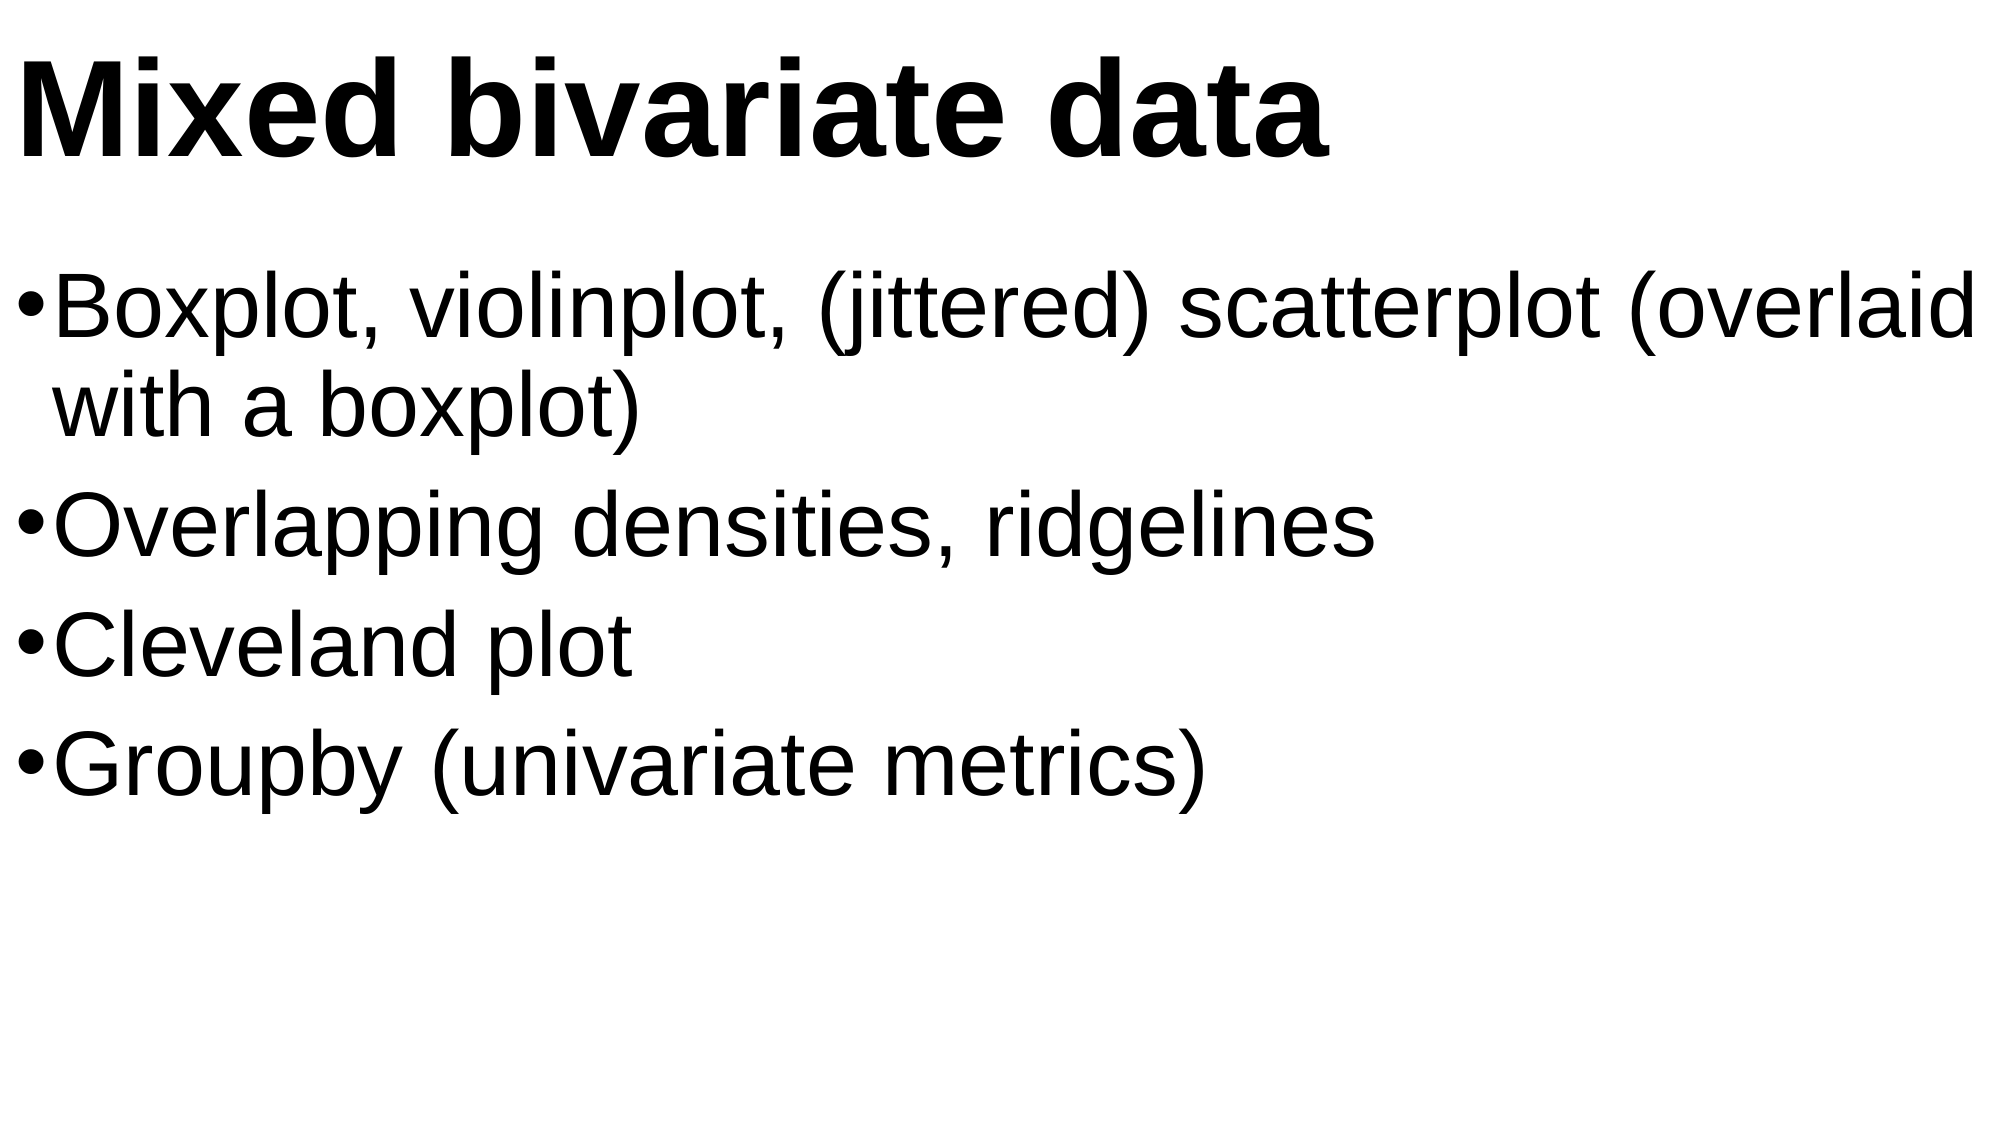

# Mixed bivariate data
Boxplot, violinplot, (jittered) scatterplot (overlaid with a boxplot)
Overlapping densities, ridgelines
Cleveland plot
Groupby (univariate metrics)